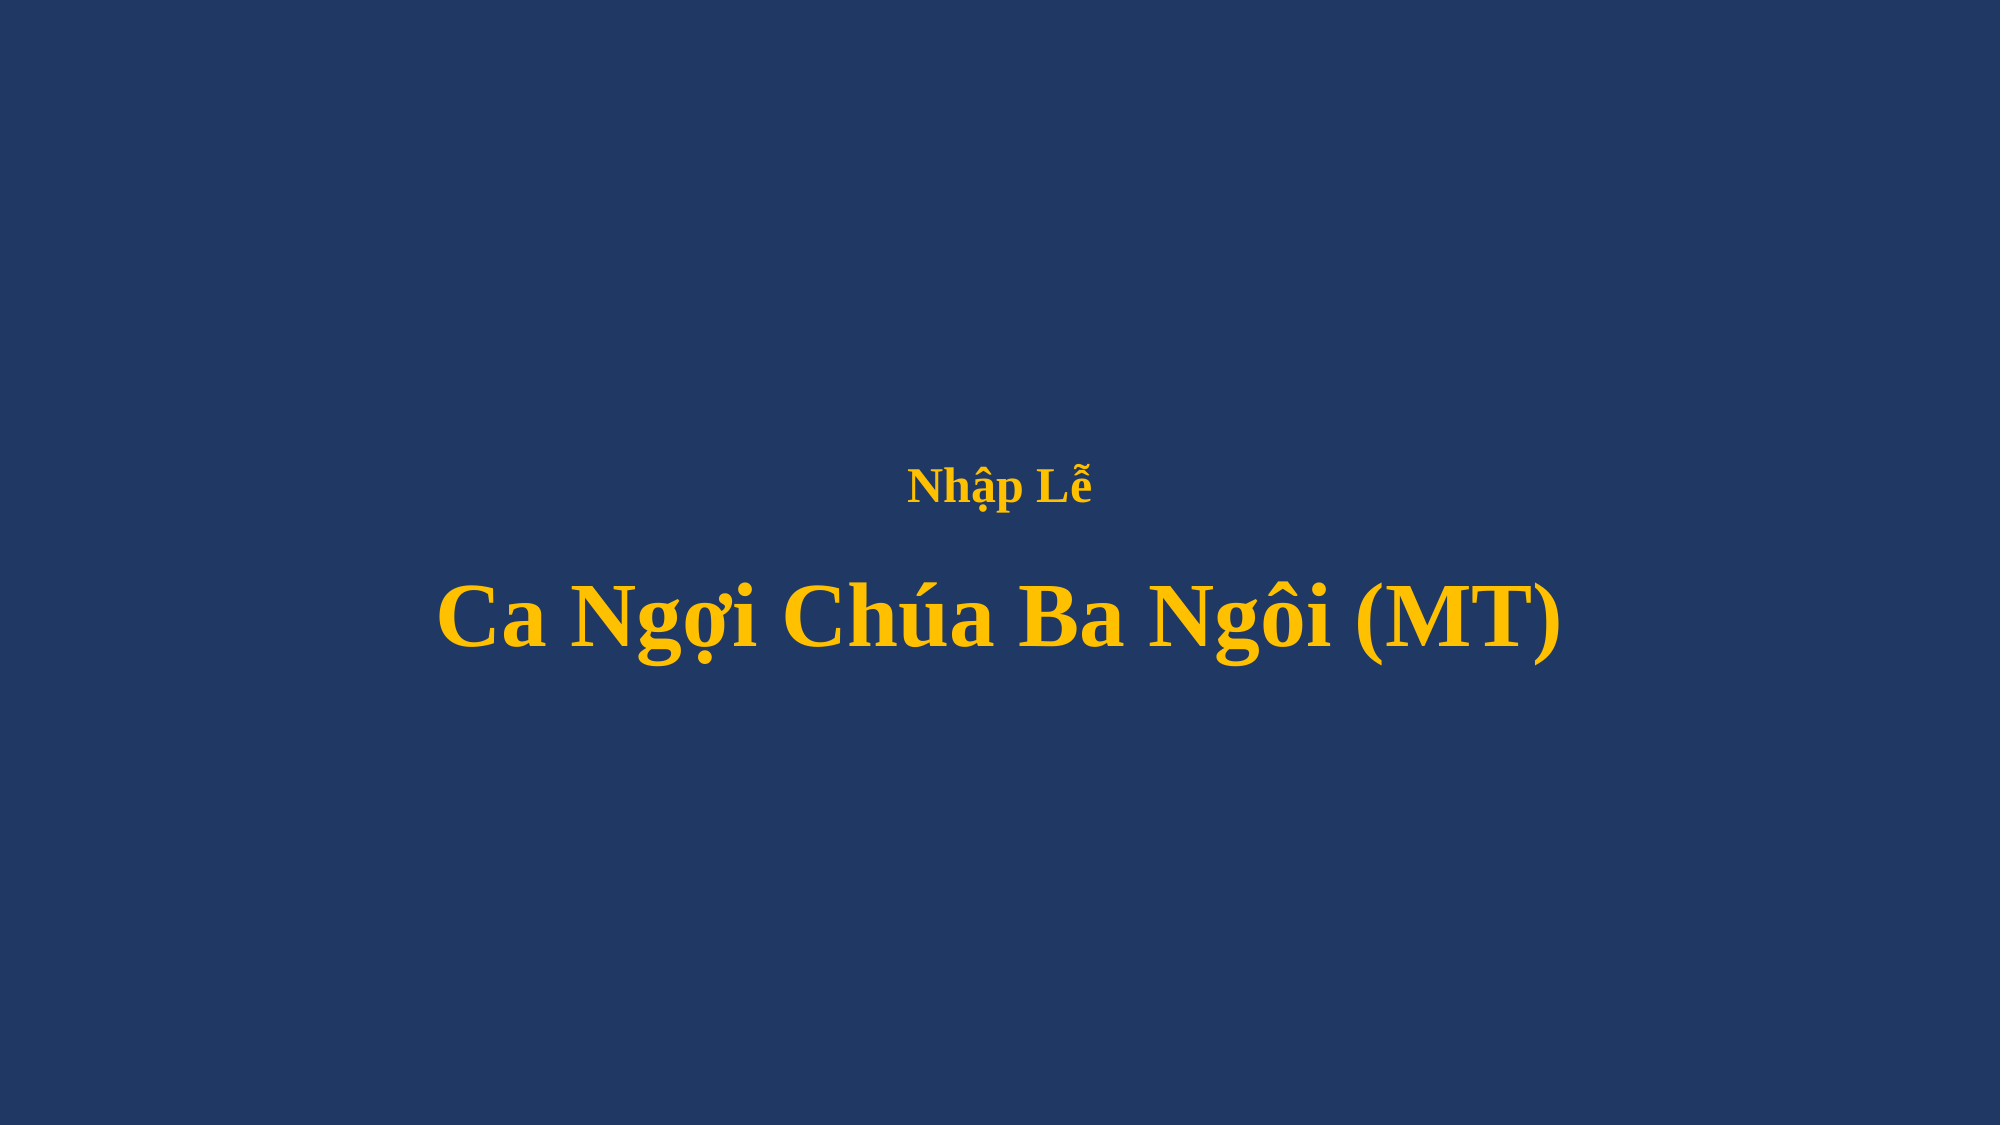

# Nhập Lễ Ca Ngợi Chúa Ba Ngôi (MT)